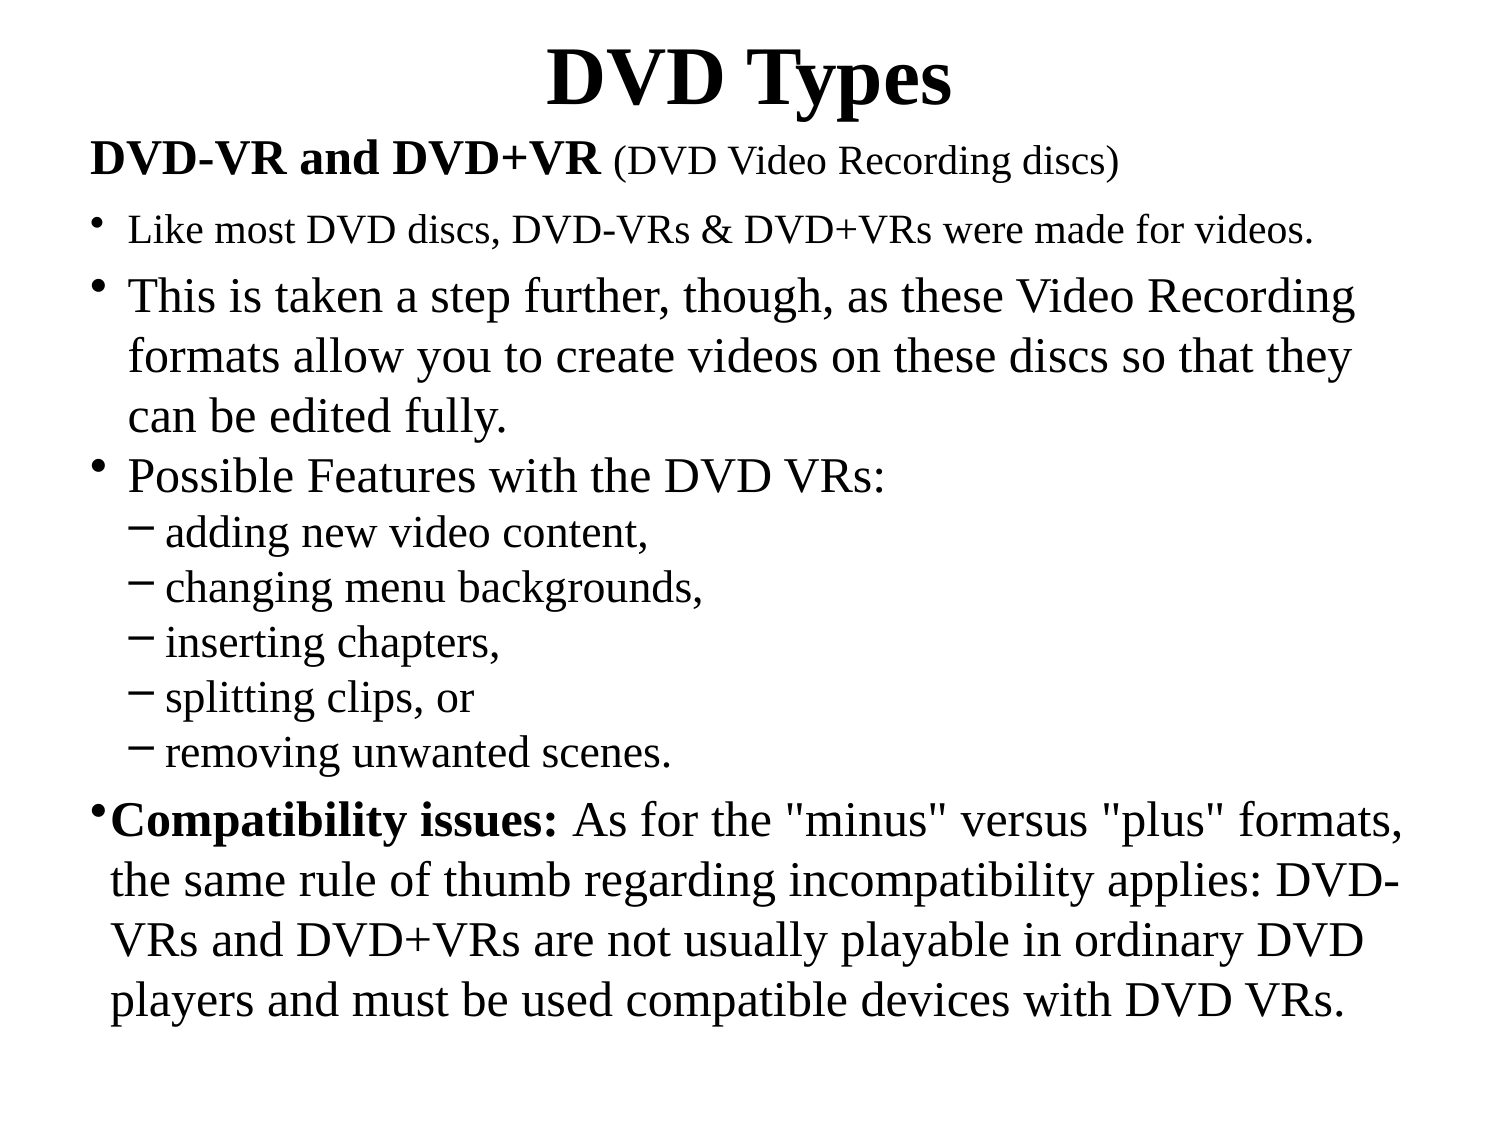

# DVD Types
DVD-VR and DVD+VR (DVD Video Recording discs)

Like most DVD discs, DVD-VRs & DVD+VRs were made for videos.
This is taken a step further, though, as these Video Recording formats allow you to create videos on these discs so that they can be edited fully.
Possible Features with the DVD VRs:
adding new video content,
changing menu backgrounds,
inserting chapters,
splitting clips, or
removing unwanted scenes.
Compatibility issues: As for the "minus" versus "plus" formats, the same rule of thumb regarding incompatibility applies: DVD-VRs and DVD+VRs are not usually playable in ordinary DVD players and must be used compatible devices with DVD VRs.
116